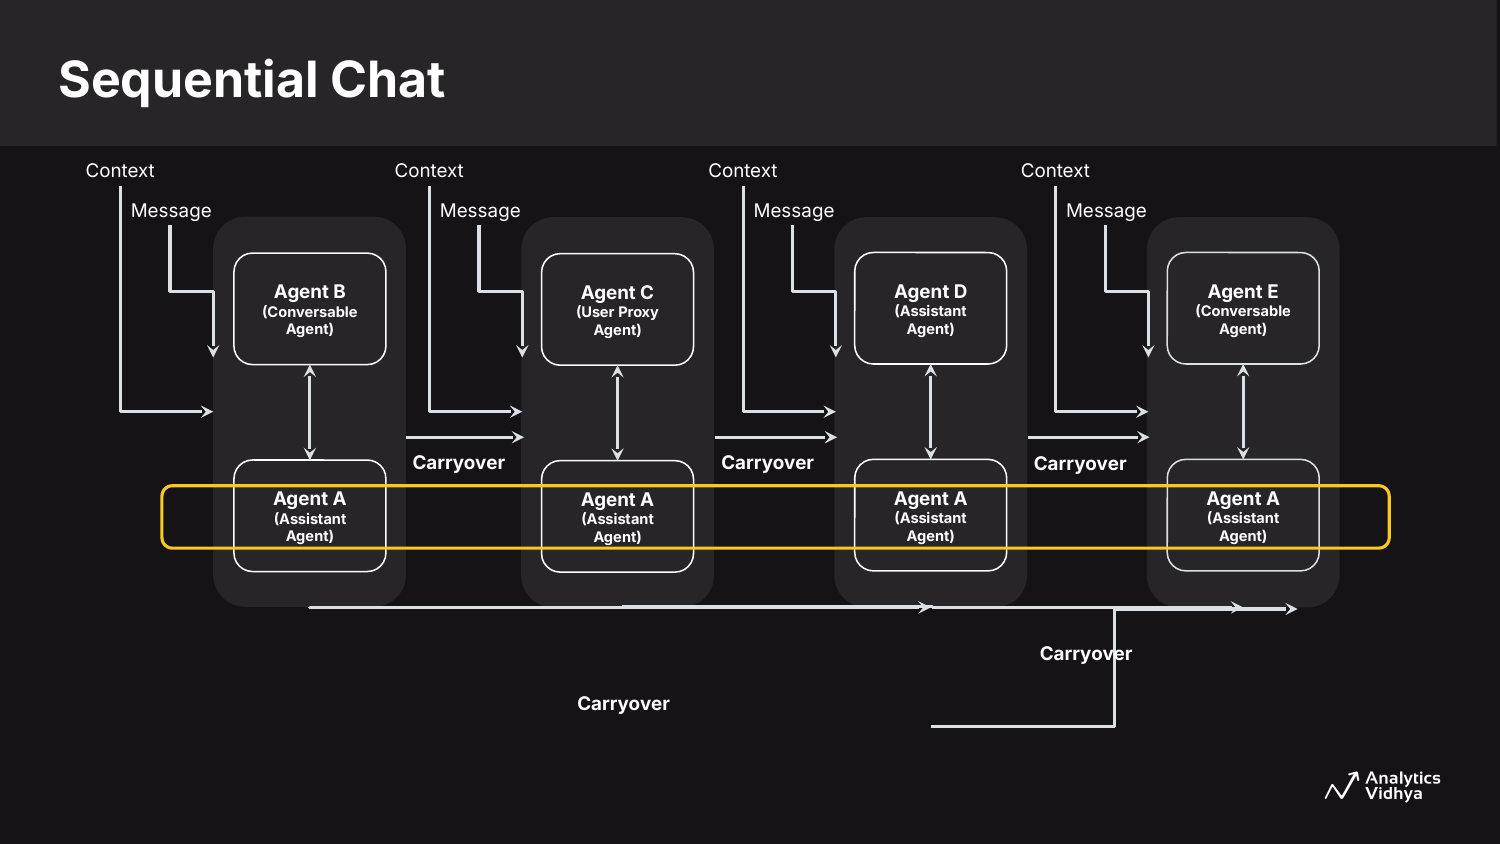

Sequential Chat

Context

Context

Context

Context

Message

Message

Message

Message

Agent D
(Assistant Agent)

Agent E
(Conversable Agent)

Agent B
(Conversable Agent)

Agent C
(User Proxy Agent)

Carryover

Carryover

Carryover

Agent A
(Assistant Agent)
Agent A
(Assistant Agent)
Agent A
(Assistant Agent)
Agent A
(Assistant Agent)

Carryover

Carryover